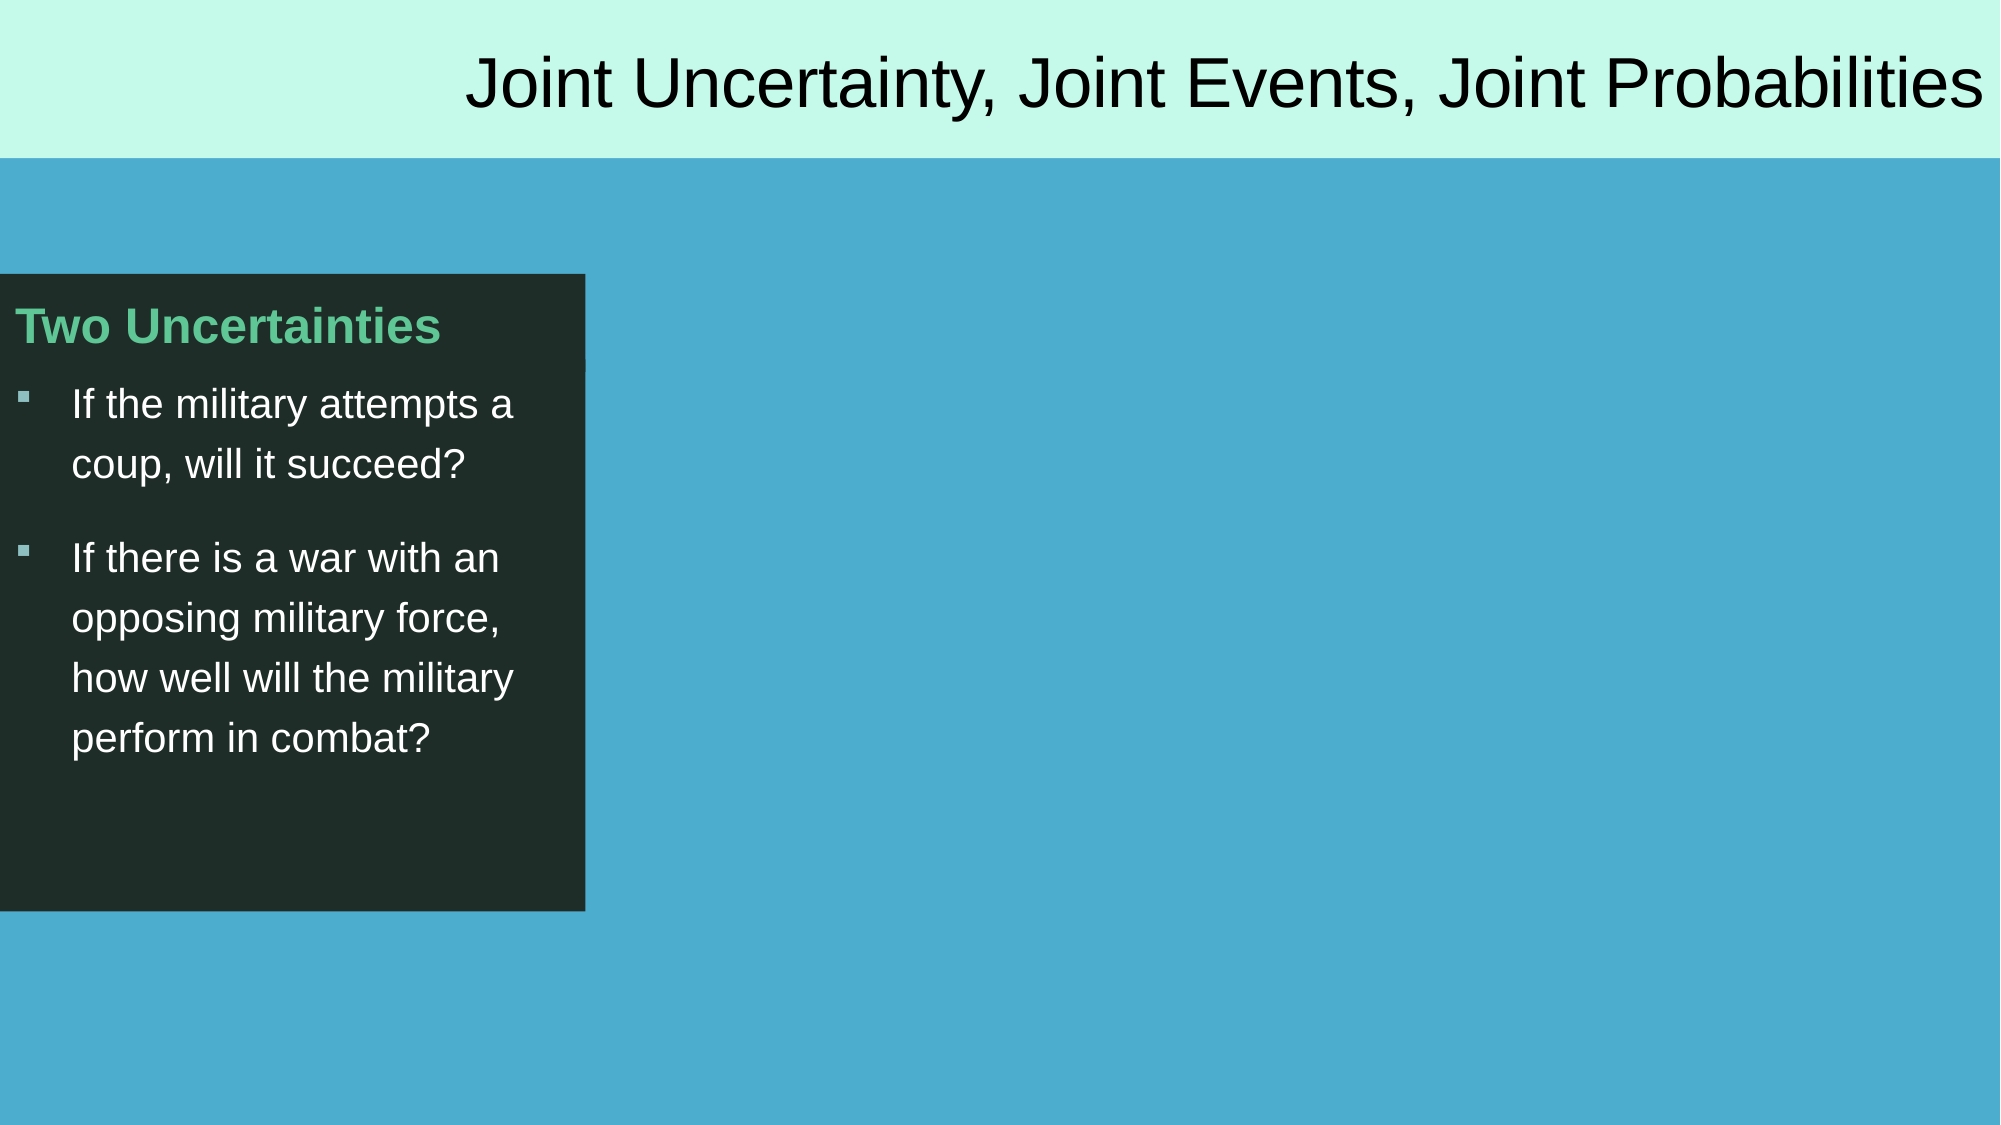

# Joint Uncertainty, Joint Events, Joint Probabilities
Two Uncertainties
If the military attempts a coup, will it succeed?
If there is a war with an opposing military force, how well will the military perform in combat?